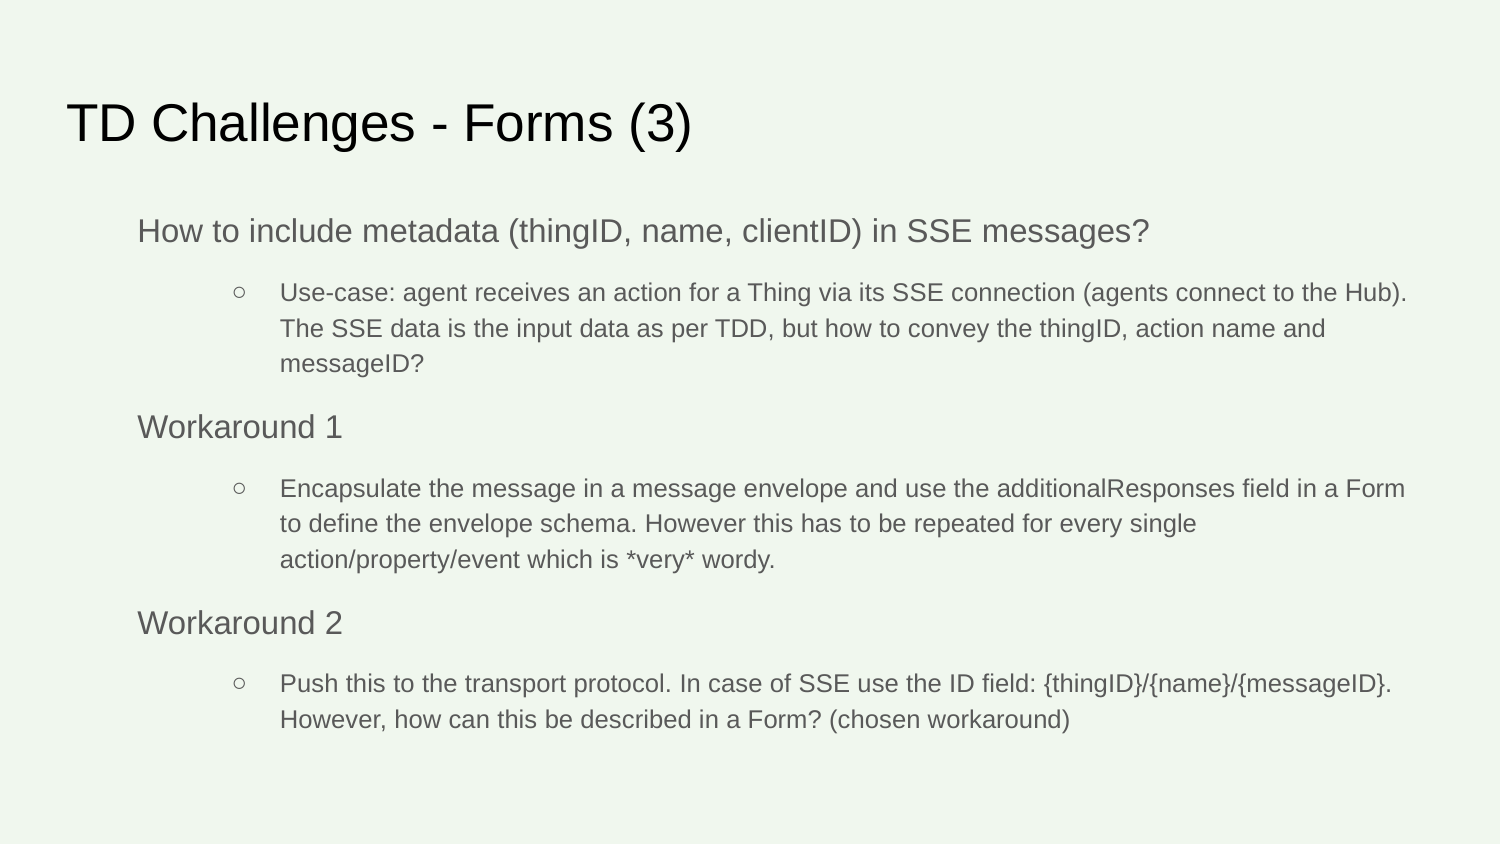

# TD Challenges - Forms (3)

How to include metadata (thingID, name, clientID) in SSE messages?
Use-case: agent receives an action for a Thing via its SSE connection (agents connect to the Hub). The SSE data is the input data as per TDD, but how to convey the thingID, action name and messageID?
Workaround 1
Encapsulate the message in a message envelope and use the additionalResponses field in a Form to define the envelope schema. However this has to be repeated for every single action/property/event which is *very* wordy.
Workaround 2
Push this to the transport protocol. In case of SSE use the ID field: {thingID}/{name}/{messageID}. However, how can this be described in a Form? (chosen workaround)